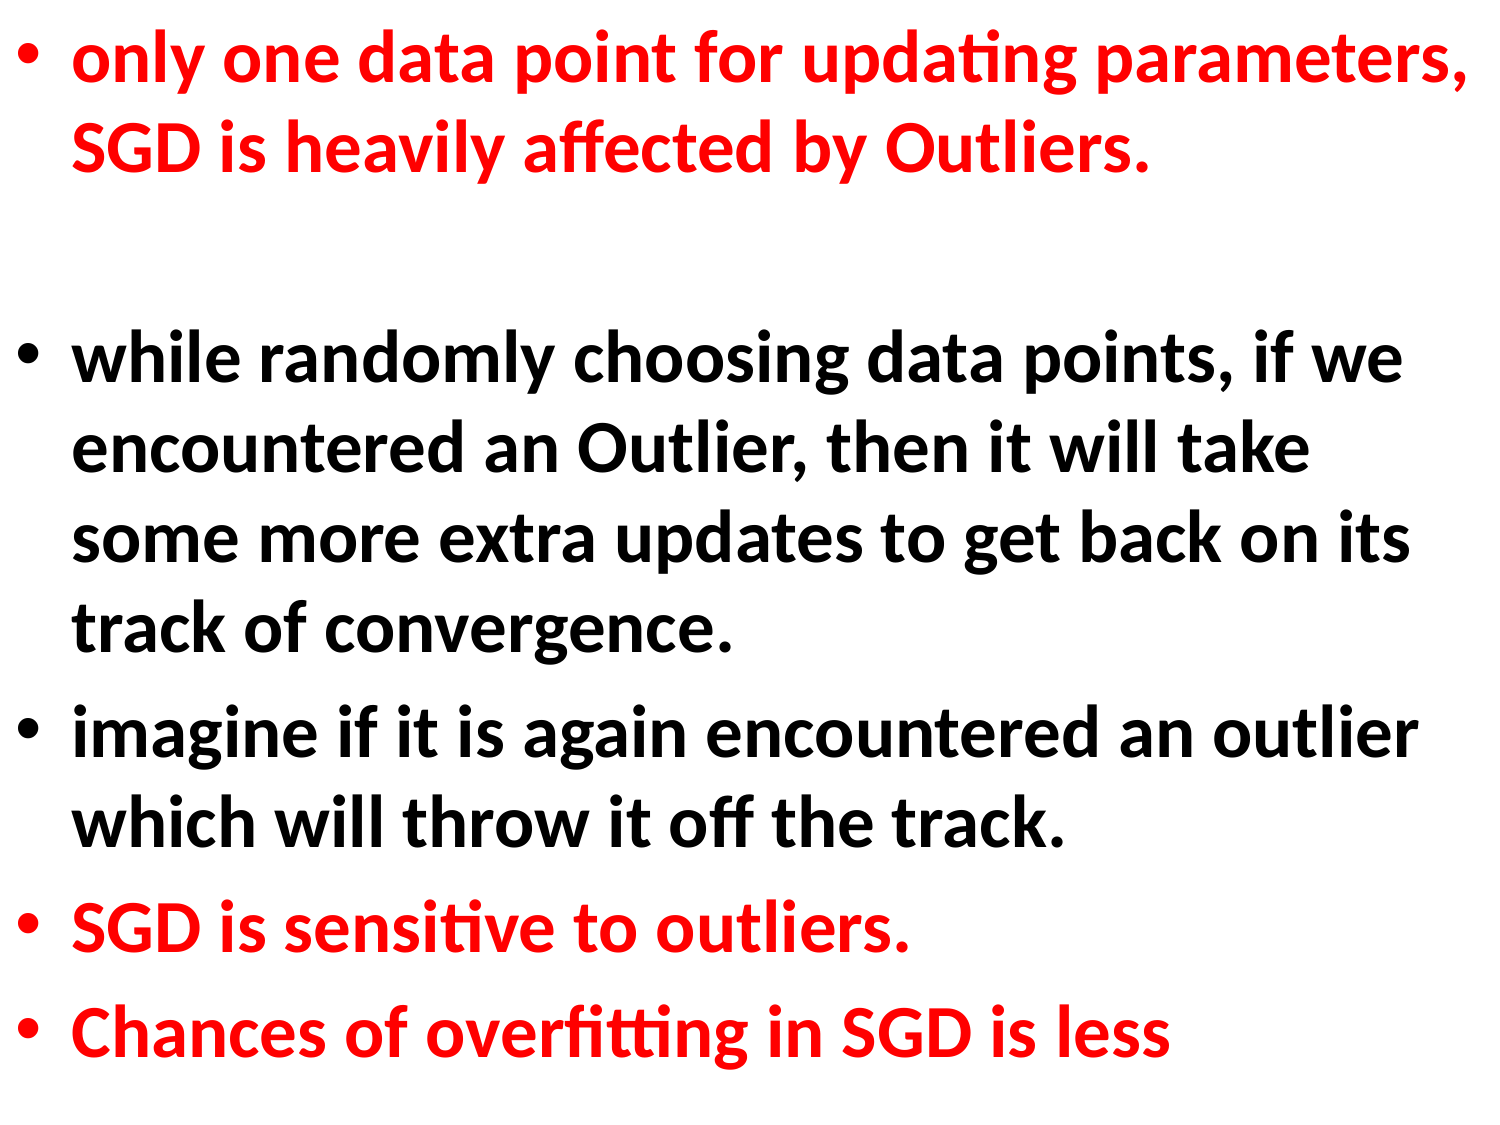

# only one data point for updating parameters, SGD is heavily affected by Outliers.

while randomly choosing data points, if we encountered an Outlier, then it will take some more extra updates to get back on its track of convergence.
imagine if it is again encountered an outlier which will throw it off the track.
SGD is sensitive to outliers.
Chances of overfitting in SGD is less